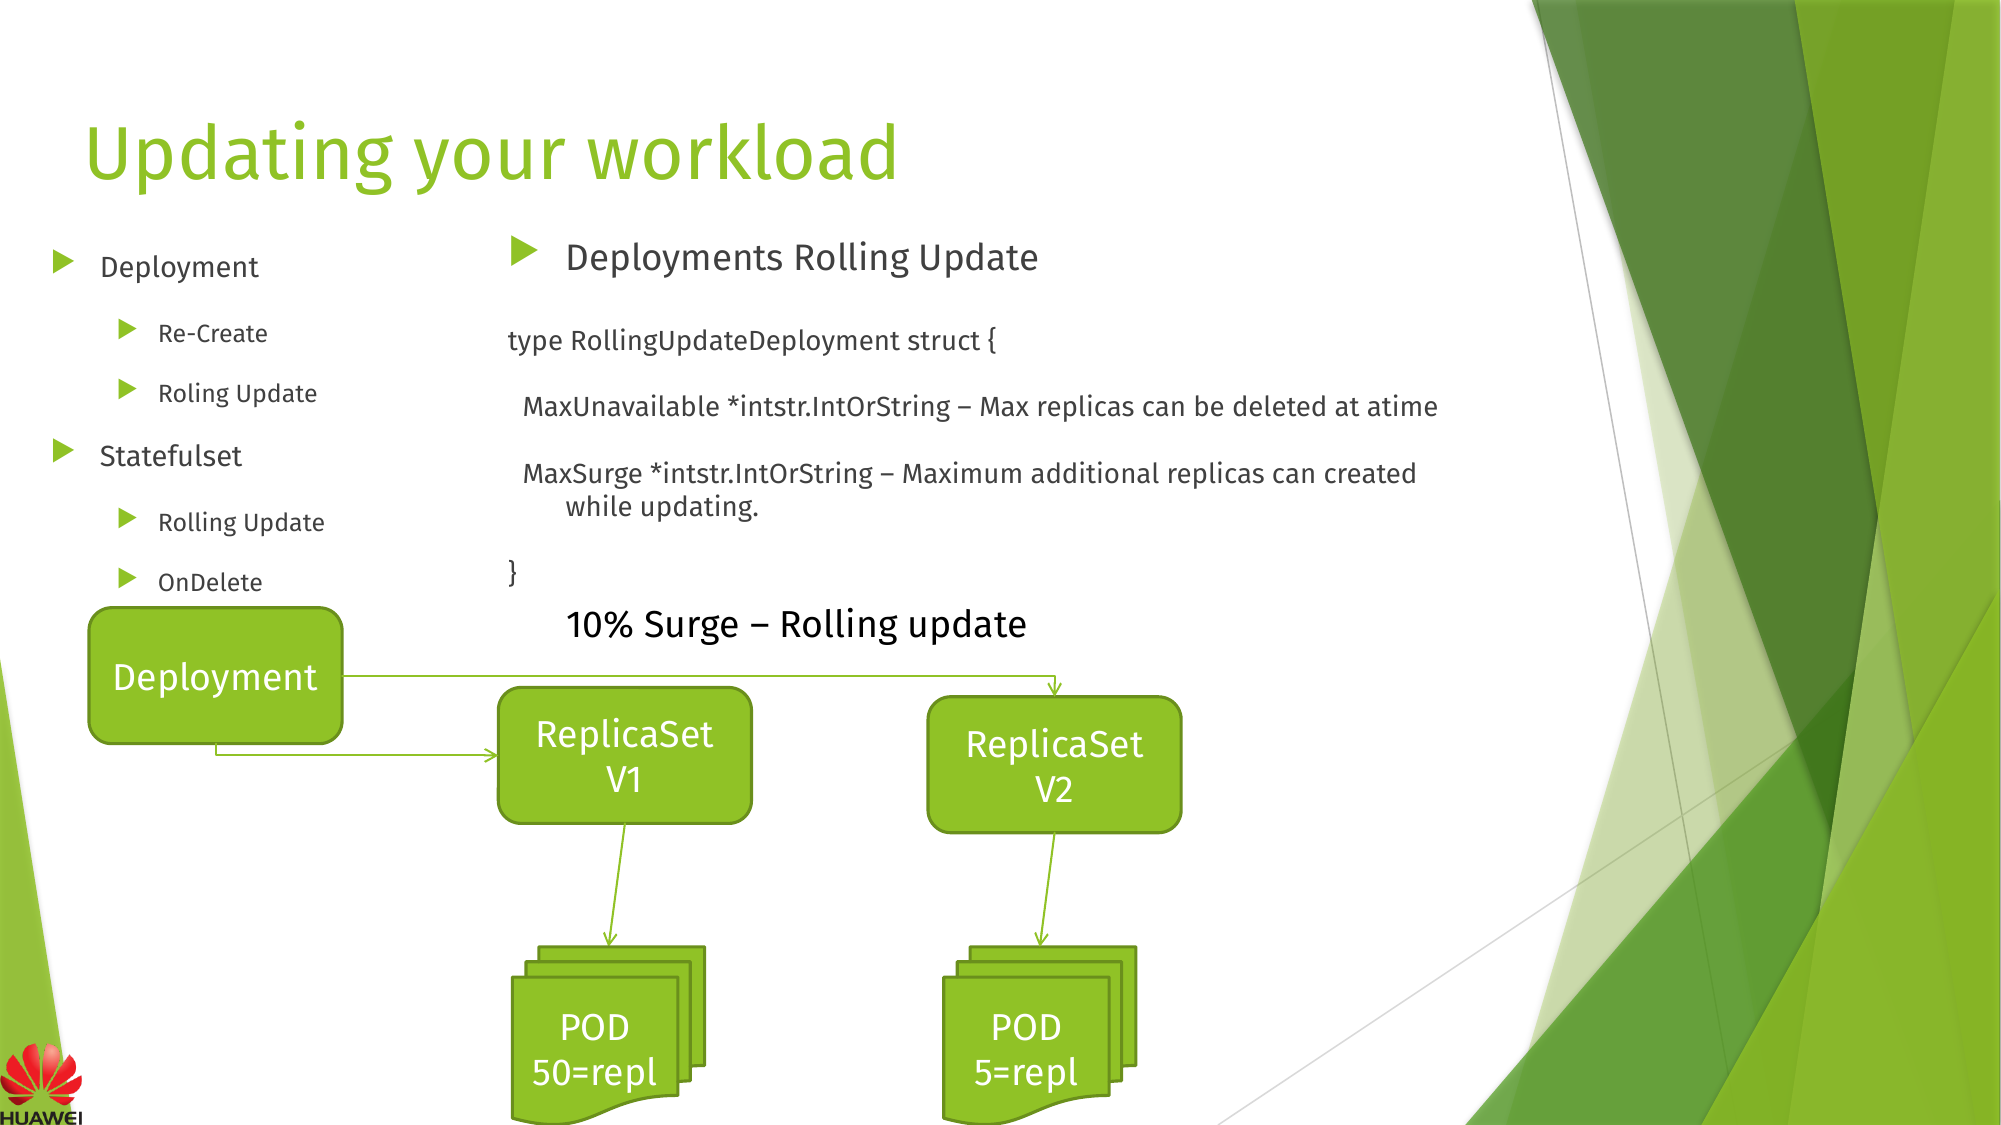

# Updating your workload
Deployments Rolling Update

type RollingUpdateDeployment struct {

  MaxUnavailable *intstr.IntOrString – Max replicas can be deleted at atime

  MaxSurge *intstr.IntOrString – Maximum additional replicas can created while updating.

}
Deployment

Re-Create

Roling Update

Statefulset

Rolling Update

OnDelete
10% Surge – Rolling update
Deployment
ReplicaSet
V1
ReplicaSet
V2
POD
50=repl
POD
5=repl